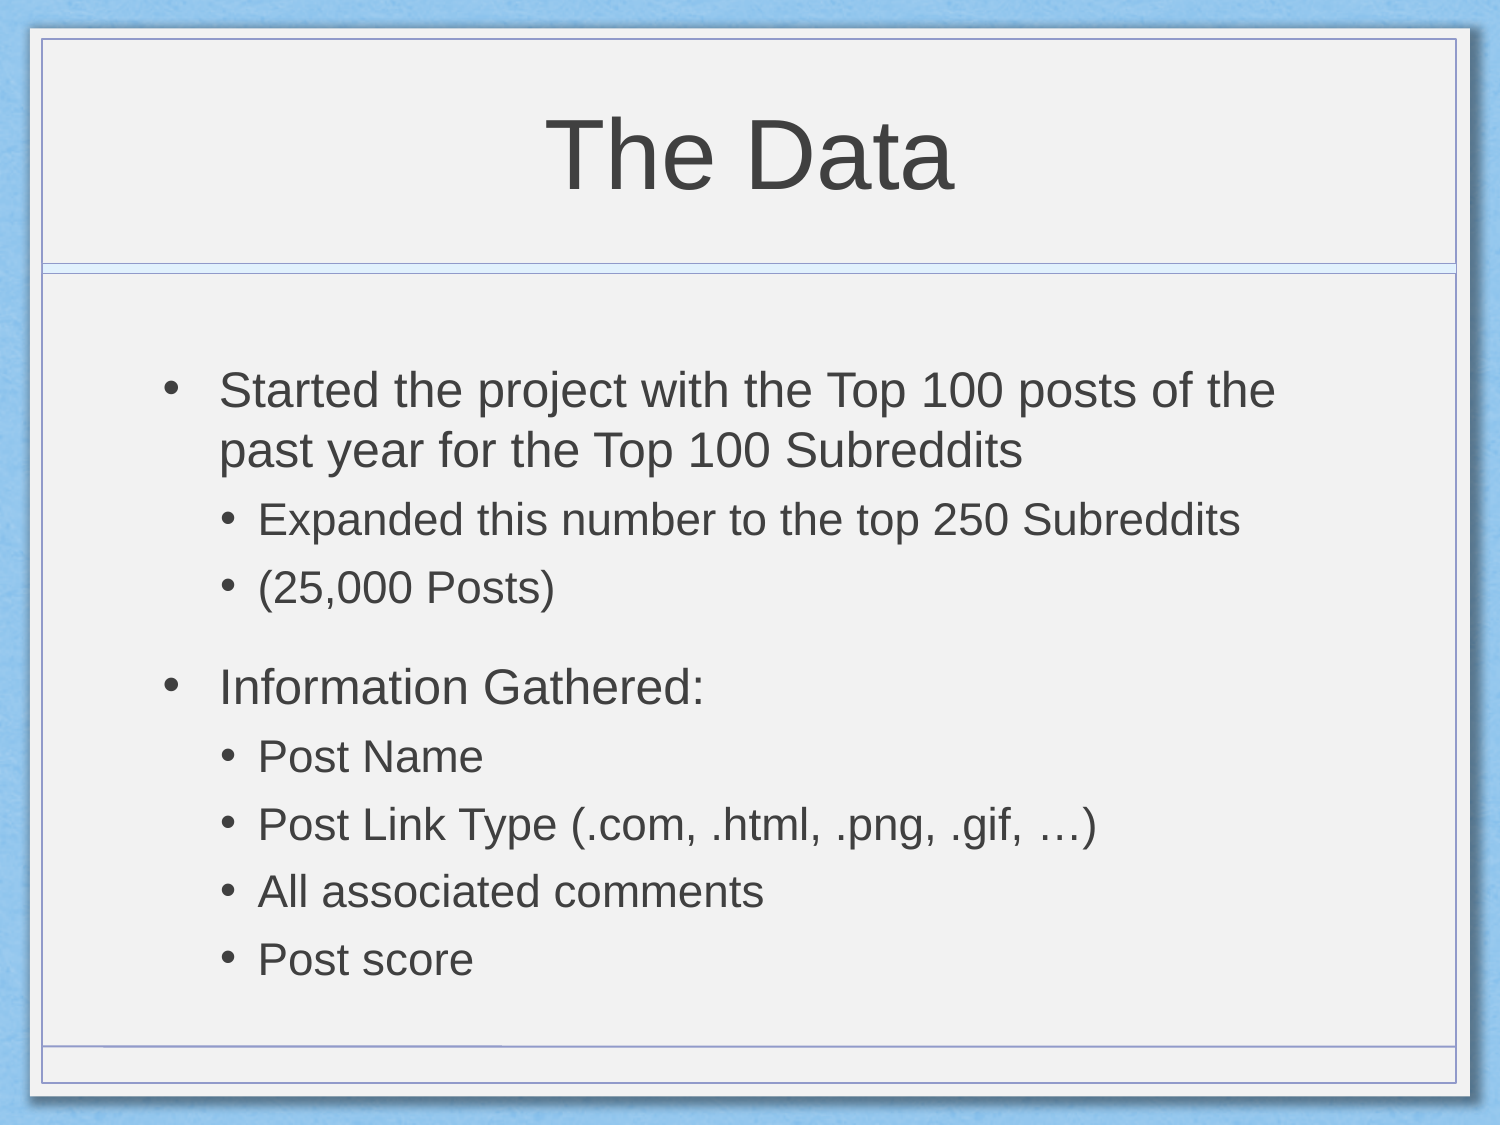

# The Data
Started the project with the Top 100 posts of the past year for the Top 100 Subreddits
Expanded this number to the top 250 Subreddits
(25,000 Posts)
Information Gathered:
Post Name
Post Link Type (.com, .html, .png, .gif, …)
All associated comments
Post score